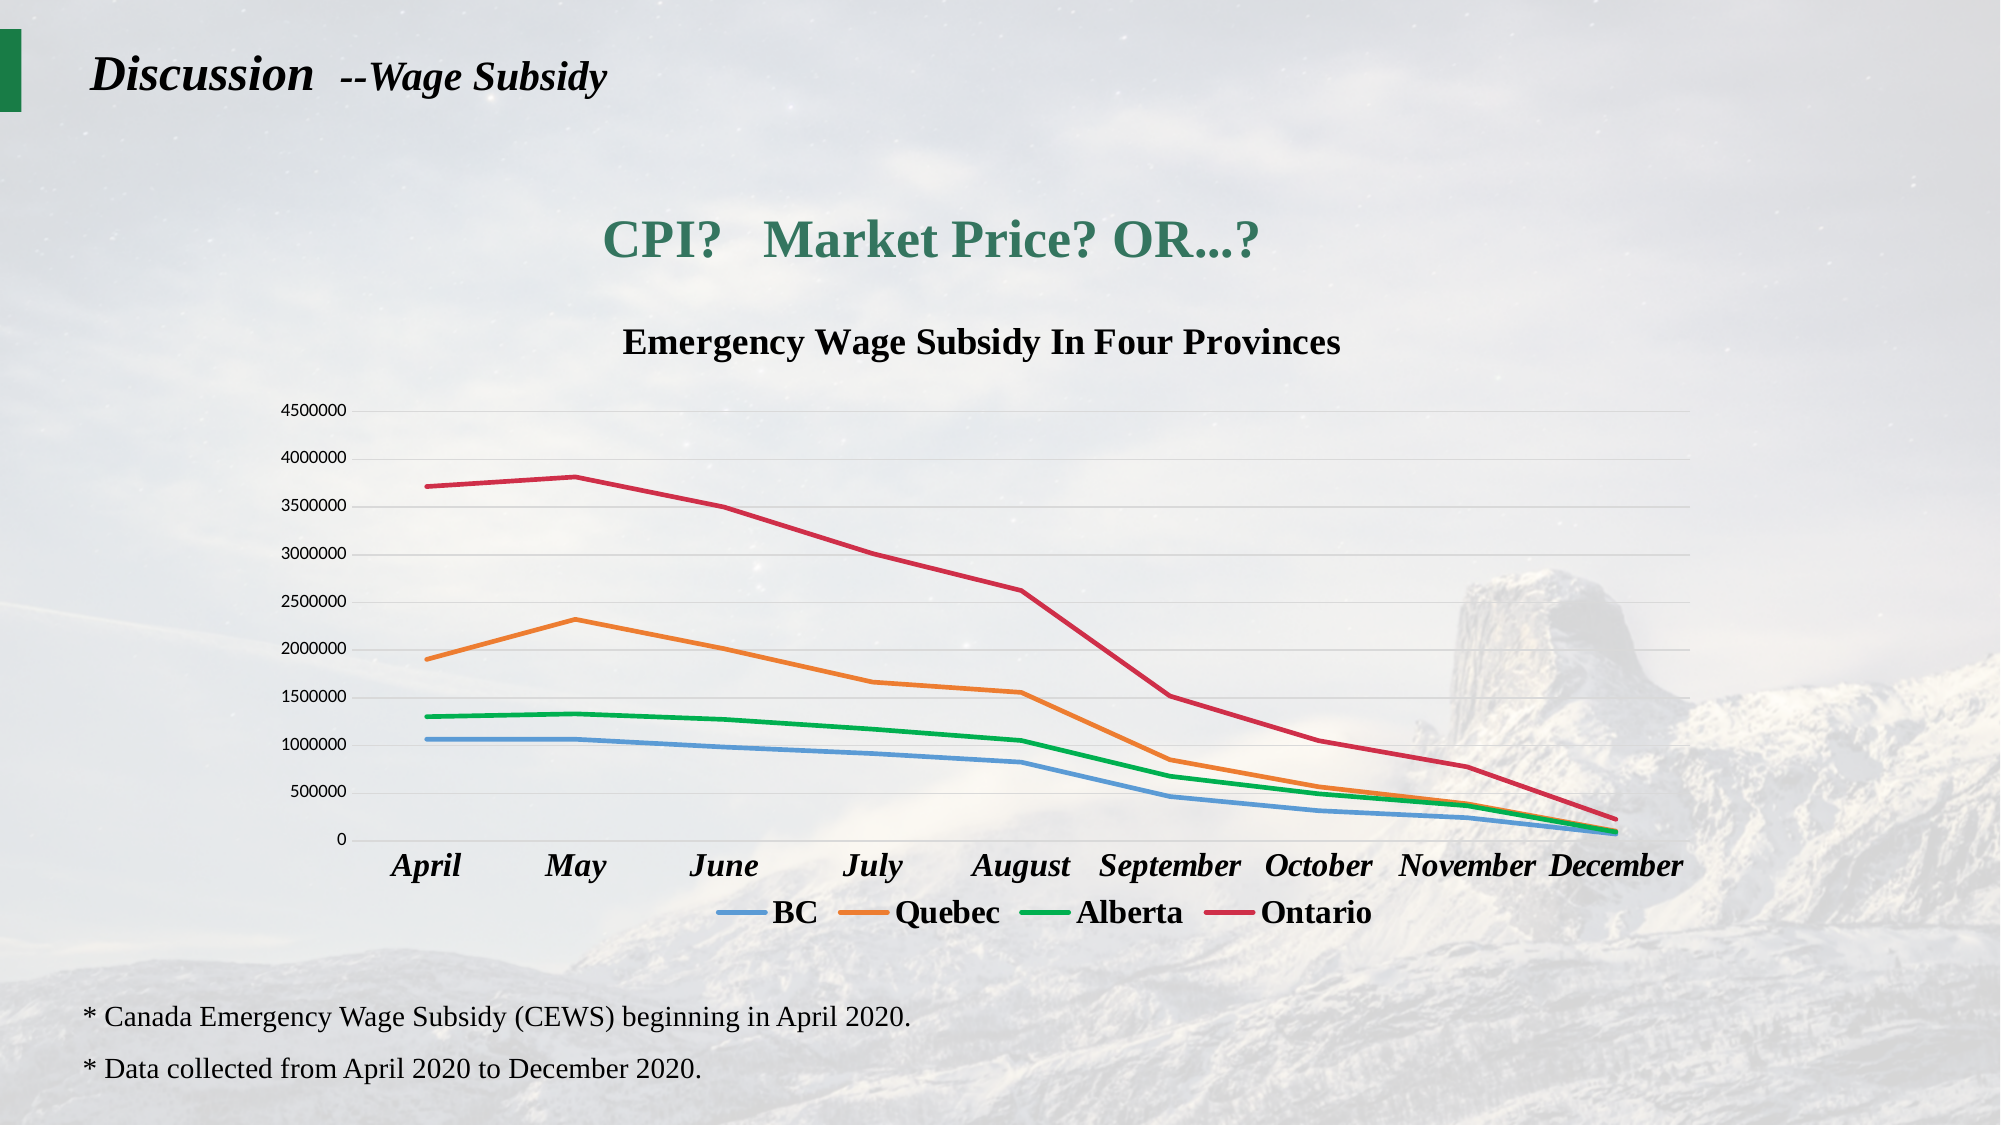

Discussion  --Wage Subsidy
CPI?   Market Price? OR...?

### Chart: Emergency Wage Subsidy In Four Provinces

| Category | BC | Quebec | Alberta | Ontario |
|---|---|---|---|---|
| April | 1065647.0 | 1902476.0 | 1302011.0 | 3714329.0 |
| May | 1066152.0 | 2323550.0 | 1331894.0 | 3815021.0 |
| June | 984297.0 | 2014752.0 | 1274107.0 | 3499939.0 |
| July | 916422.0 | 1664729.0 | 1171691.0 | 3012324.0 |
| August | 825567.0 | 1556925.0 | 1052879.0 | 2624640.0 |
| September | 465936.0 | 850981.0 | 678285.0 | 1518589.0 |
| October | 317142.0 | 567692.0 | 493882.0 | 1050799.0 |
| November | 243659.0 | 388901.0 | 369291.0 | 776436.0 |
| December | 72698.0 | 102952.0 | 93477.0 | 226821.0 |
* Canada Emergency Wage Subsidy (CEWS) beginning in April 2020.
* Data collected from April 2020 to December 2020.